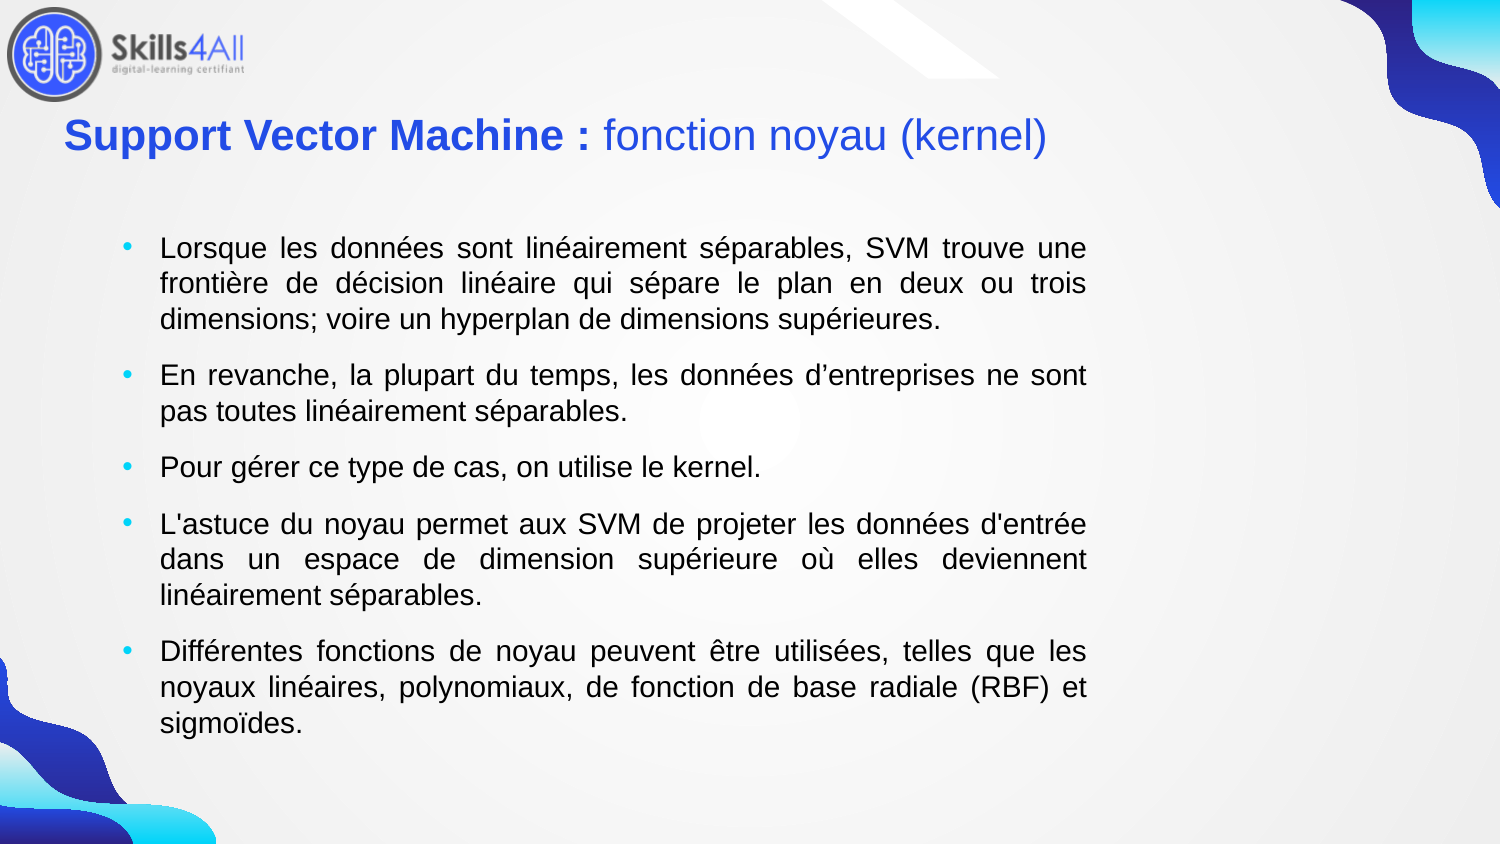

214
# Support Vector Machine : fonction noyau (kernel)
Lorsque les données sont linéairement séparables, SVM trouve une frontière de décision linéaire qui sépare le plan en deux ou trois dimensions; voire un hyperplan de dimensions supérieures.
En revanche, la plupart du temps, les données d’entreprises ne sont pas toutes linéairement séparables.
Pour gérer ce type de cas, on utilise le kernel.
L'astuce du noyau permet aux SVM de projeter les données d'entrée dans un espace de dimension supérieure où elles deviennent linéairement séparables.
Différentes fonctions de noyau peuvent être utilisées, telles que les noyaux linéaires, polynomiaux, de fonction de base radiale (RBF) et sigmoïdes.